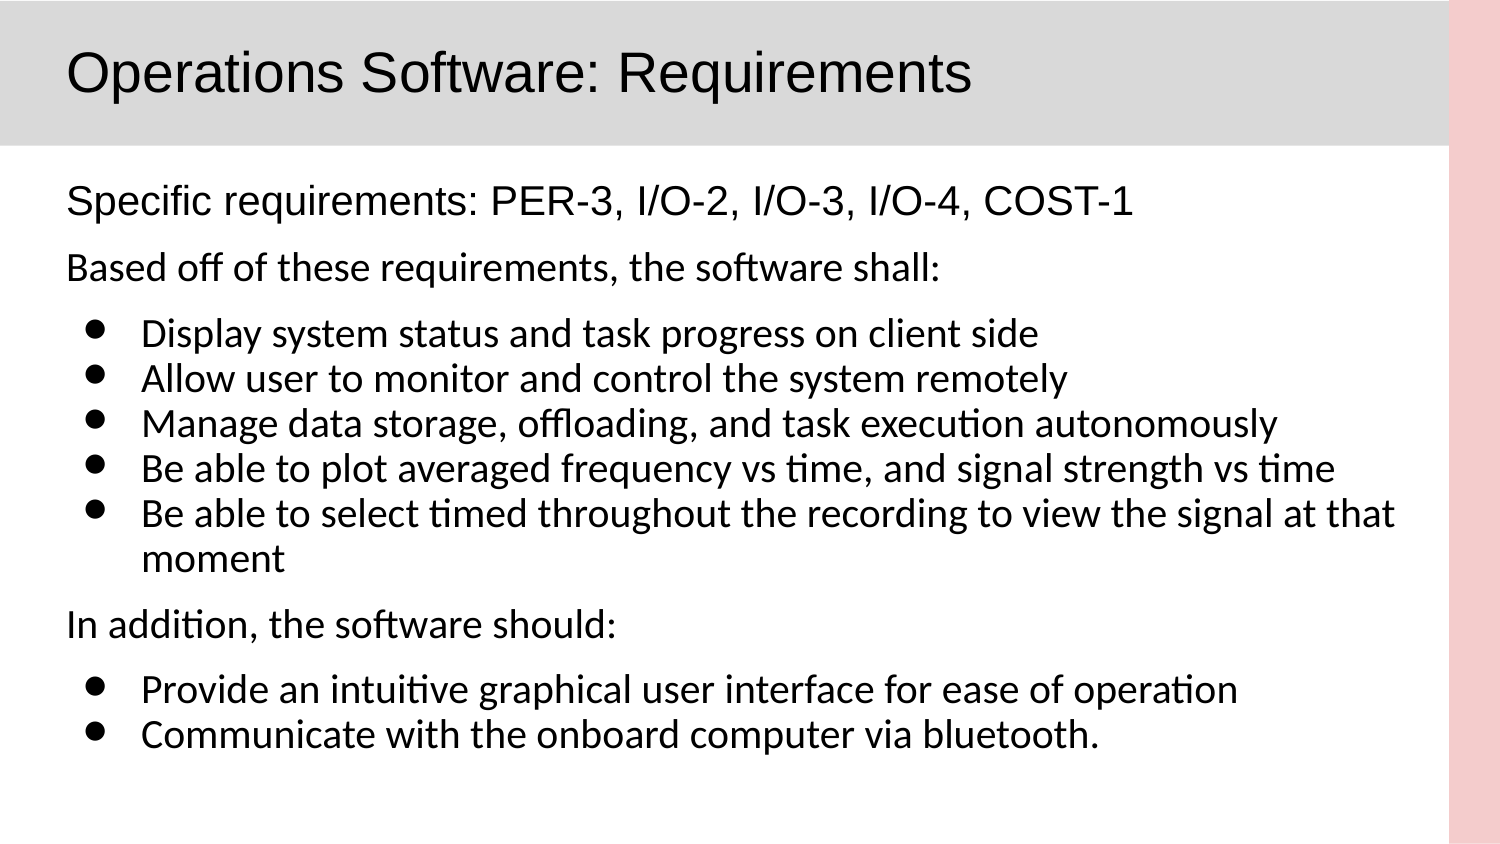

# Operations Software: Requirements
Specific requirements: PER-3, I/O-2, I/O-3, I/O-4, COST-1
Based off of these requirements, the software shall:
Display system status and task progress on client side
Allow user to monitor and control the system remotely
Manage data storage, offloading, and task execution autonomously
Be able to plot averaged frequency vs time, and signal strength vs time
Be able to select timed throughout the recording to view the signal at that moment
In addition, the software should:
Provide an intuitive graphical user interface for ease of operation
Communicate with the onboard computer via bluetooth.